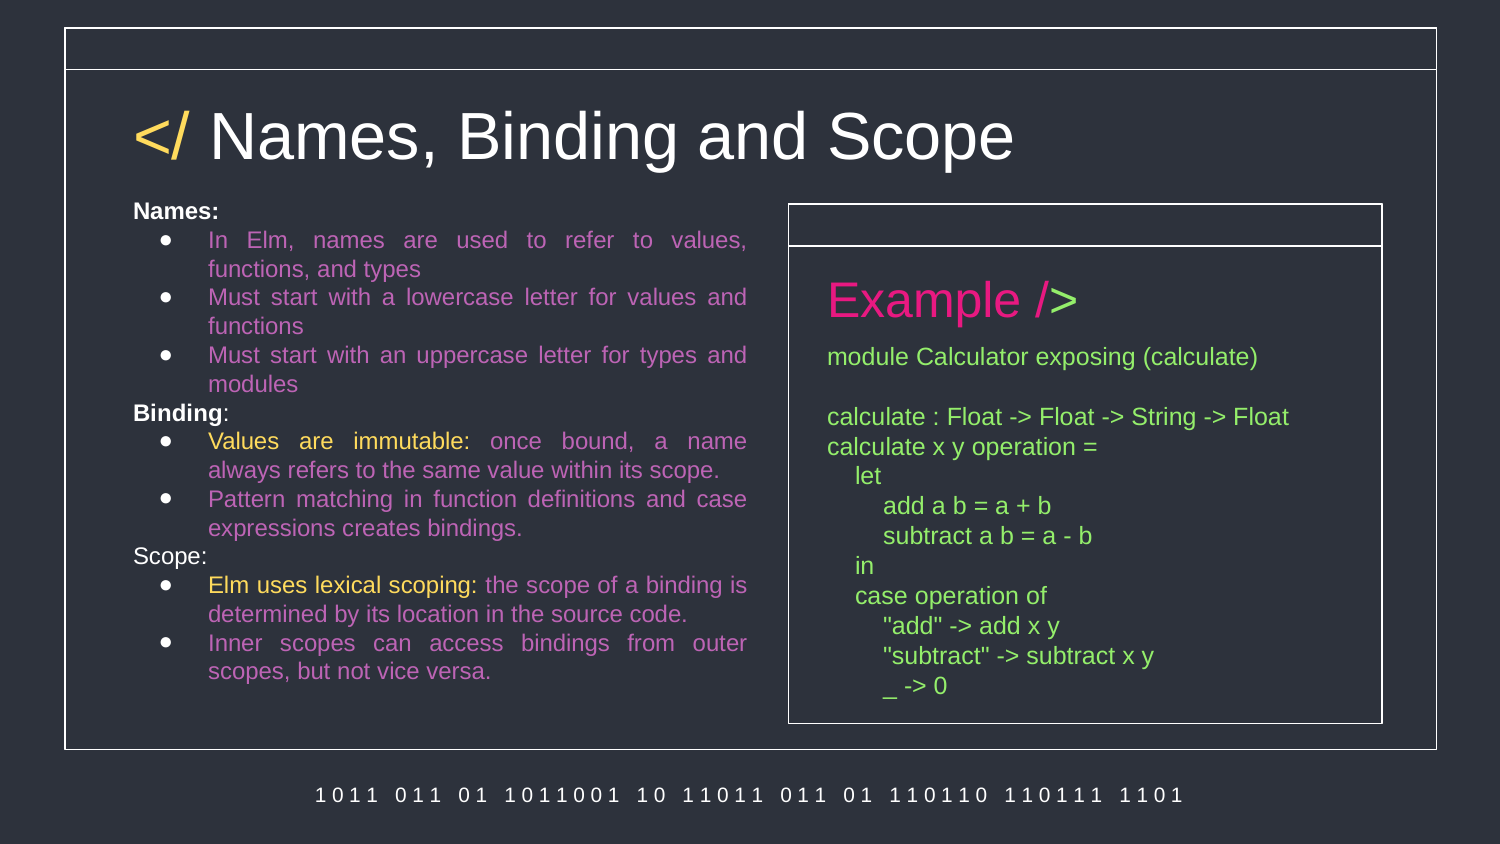

# </ Names, Binding and Scope
Names:
In Elm, names are used to refer to values, functions, and types
Must start with a lowercase letter for values and functions
Must start with an uppercase letter for types and modules
Binding:
Values are immutable: once bound, a name always refers to the same value within its scope.
Pattern matching in function definitions and case expressions creates bindings.
Scope:
Elm uses lexical scoping: the scope of a binding is determined by its location in the source code.
Inner scopes can access bindings from outer scopes, but not vice versa.

Example />
module Calculator exposing (calculate)

calculate : Float -> Float -> String -> Float
calculate x y operation =
    let
        add a b = a + b
        subtract a b = a - b
    in
    case operation of
        "add" -> add x y
        "subtract" -> subtract x y
        _ -> 0